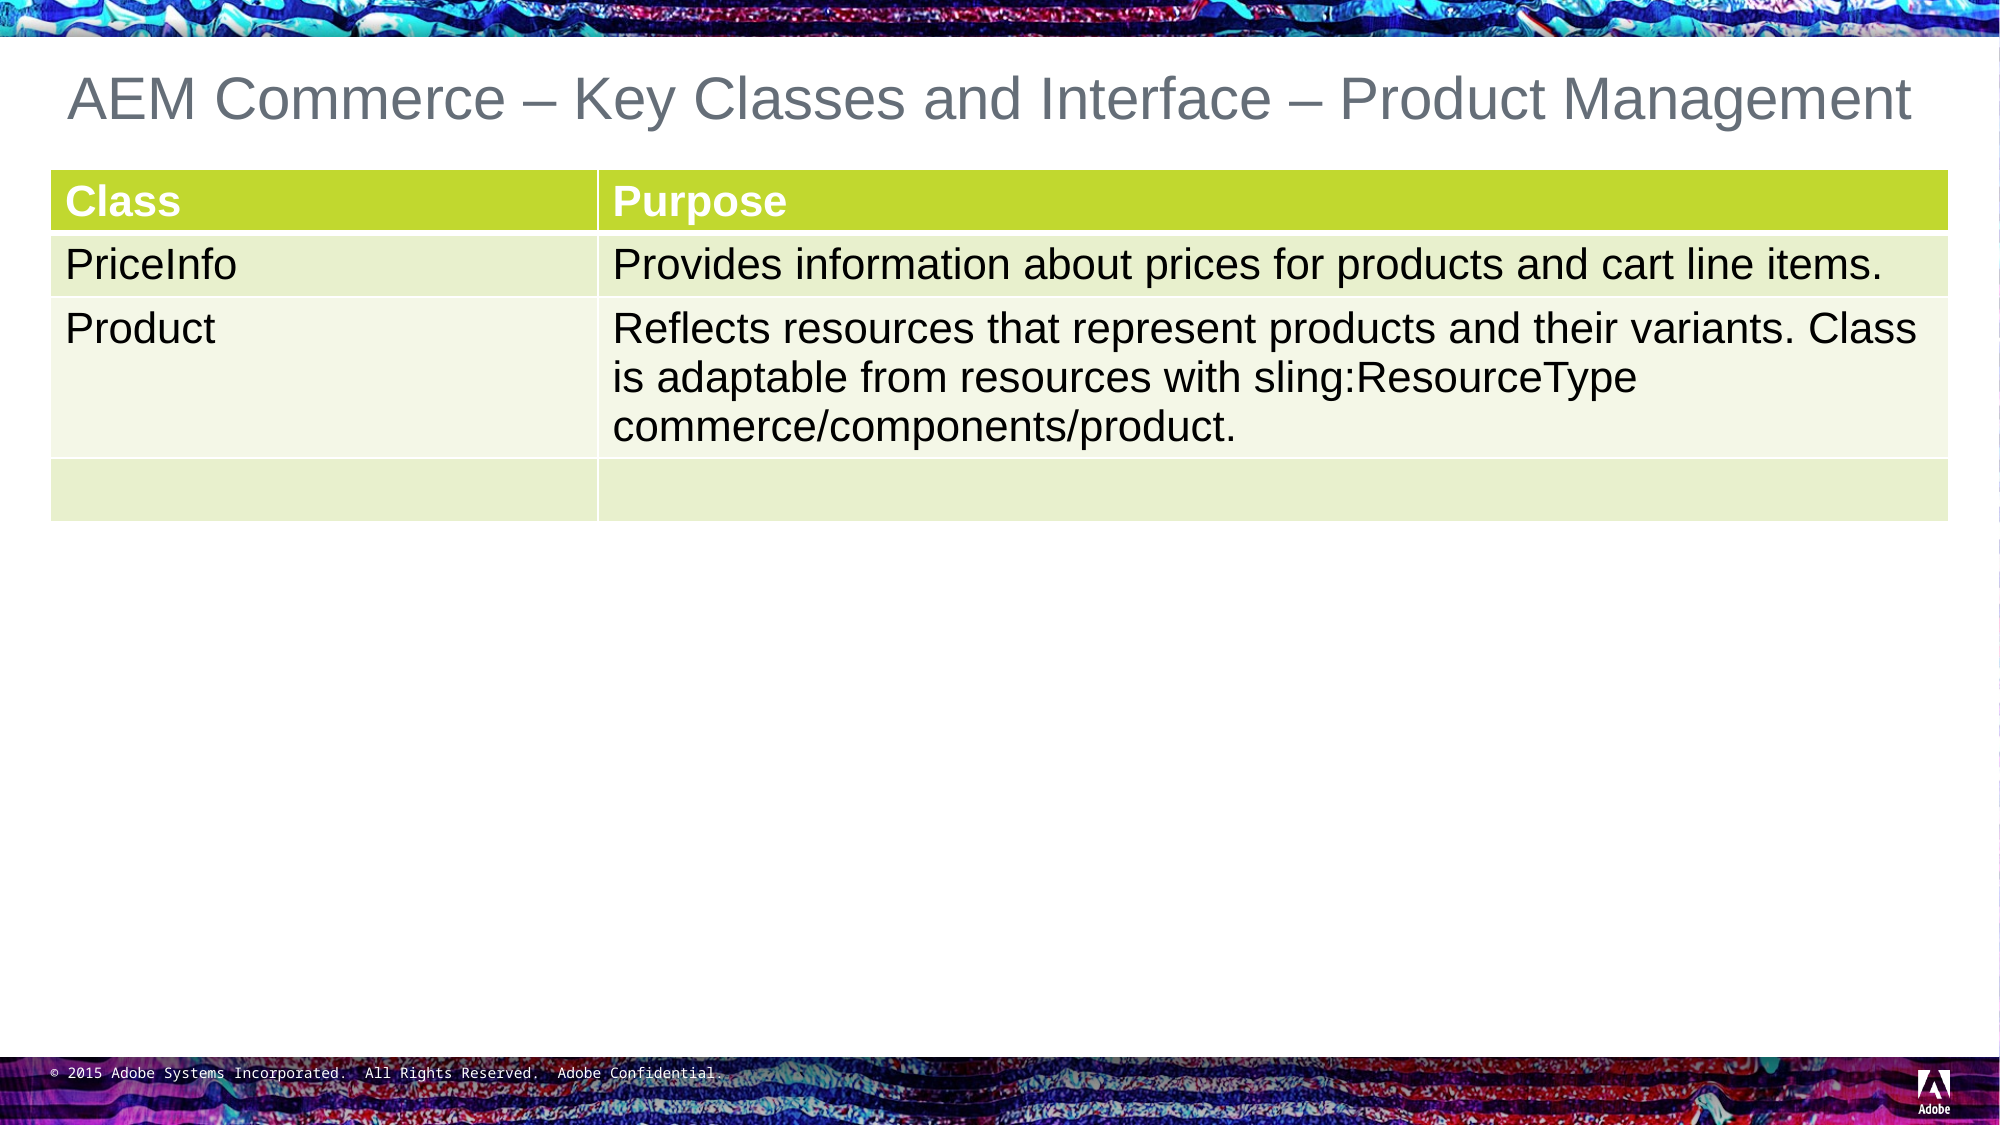

# AEM Commerce – Key Classes and Interface – Product Management
| Class | Purpose |
| --- | --- |
| PriceInfo | Provides information about prices for products and cart line items. |
| Product | Reflects resources that represent products and their variants. Class is adaptable from resources with sling:ResourceType commerce/components/product. |
|  |  |